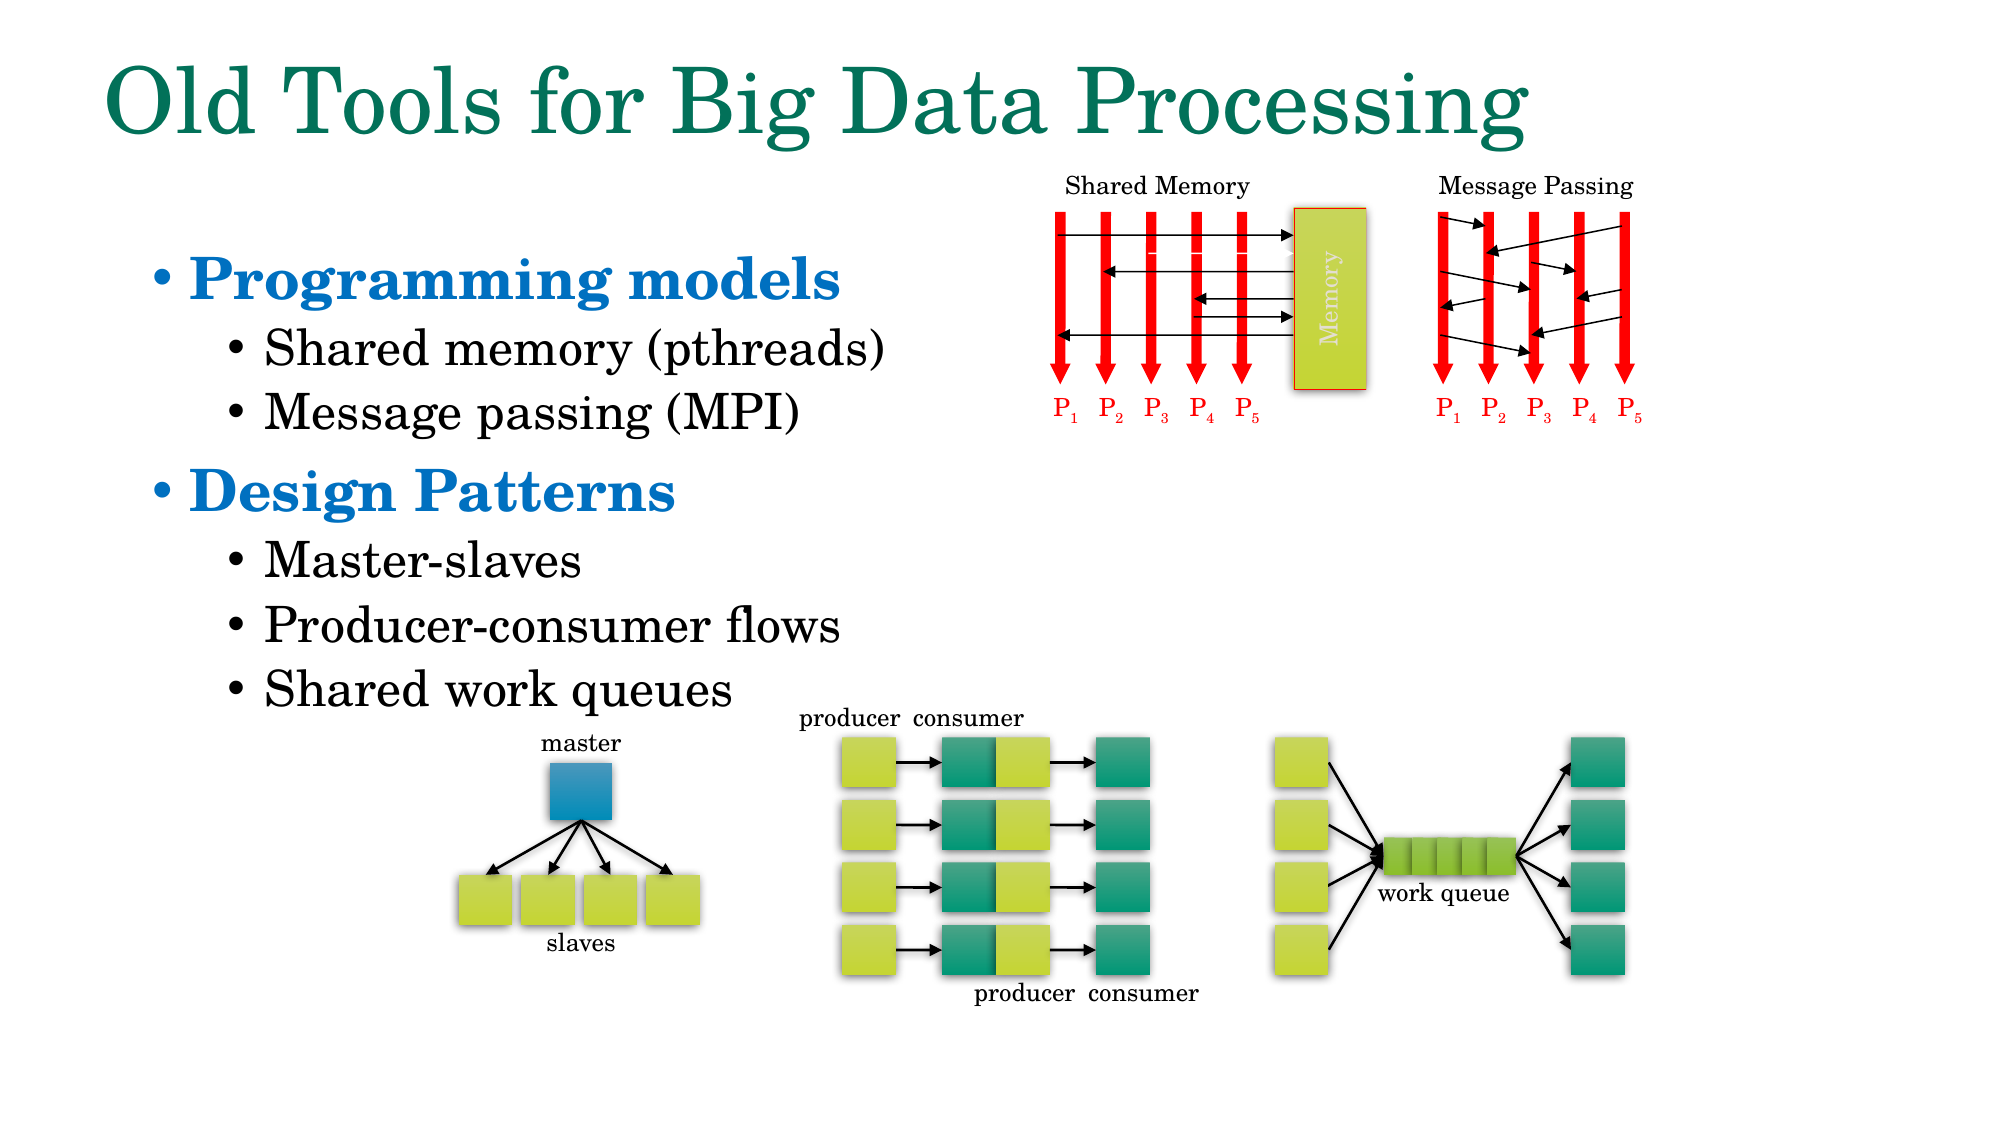

# Old Tools for Big Data Processing
Shared Memory

Memory

P1
P2
P3
P4
P5
Message Passing

P1
P2
P3
P4
P5
Programming models
Shared memory (pthreads)
Message passing (MPI)
Design Patterns
Master-slaves
Producer-consumer flows
Shared work queues
producer
consumer

producer
consumer
master

slaves

work queue